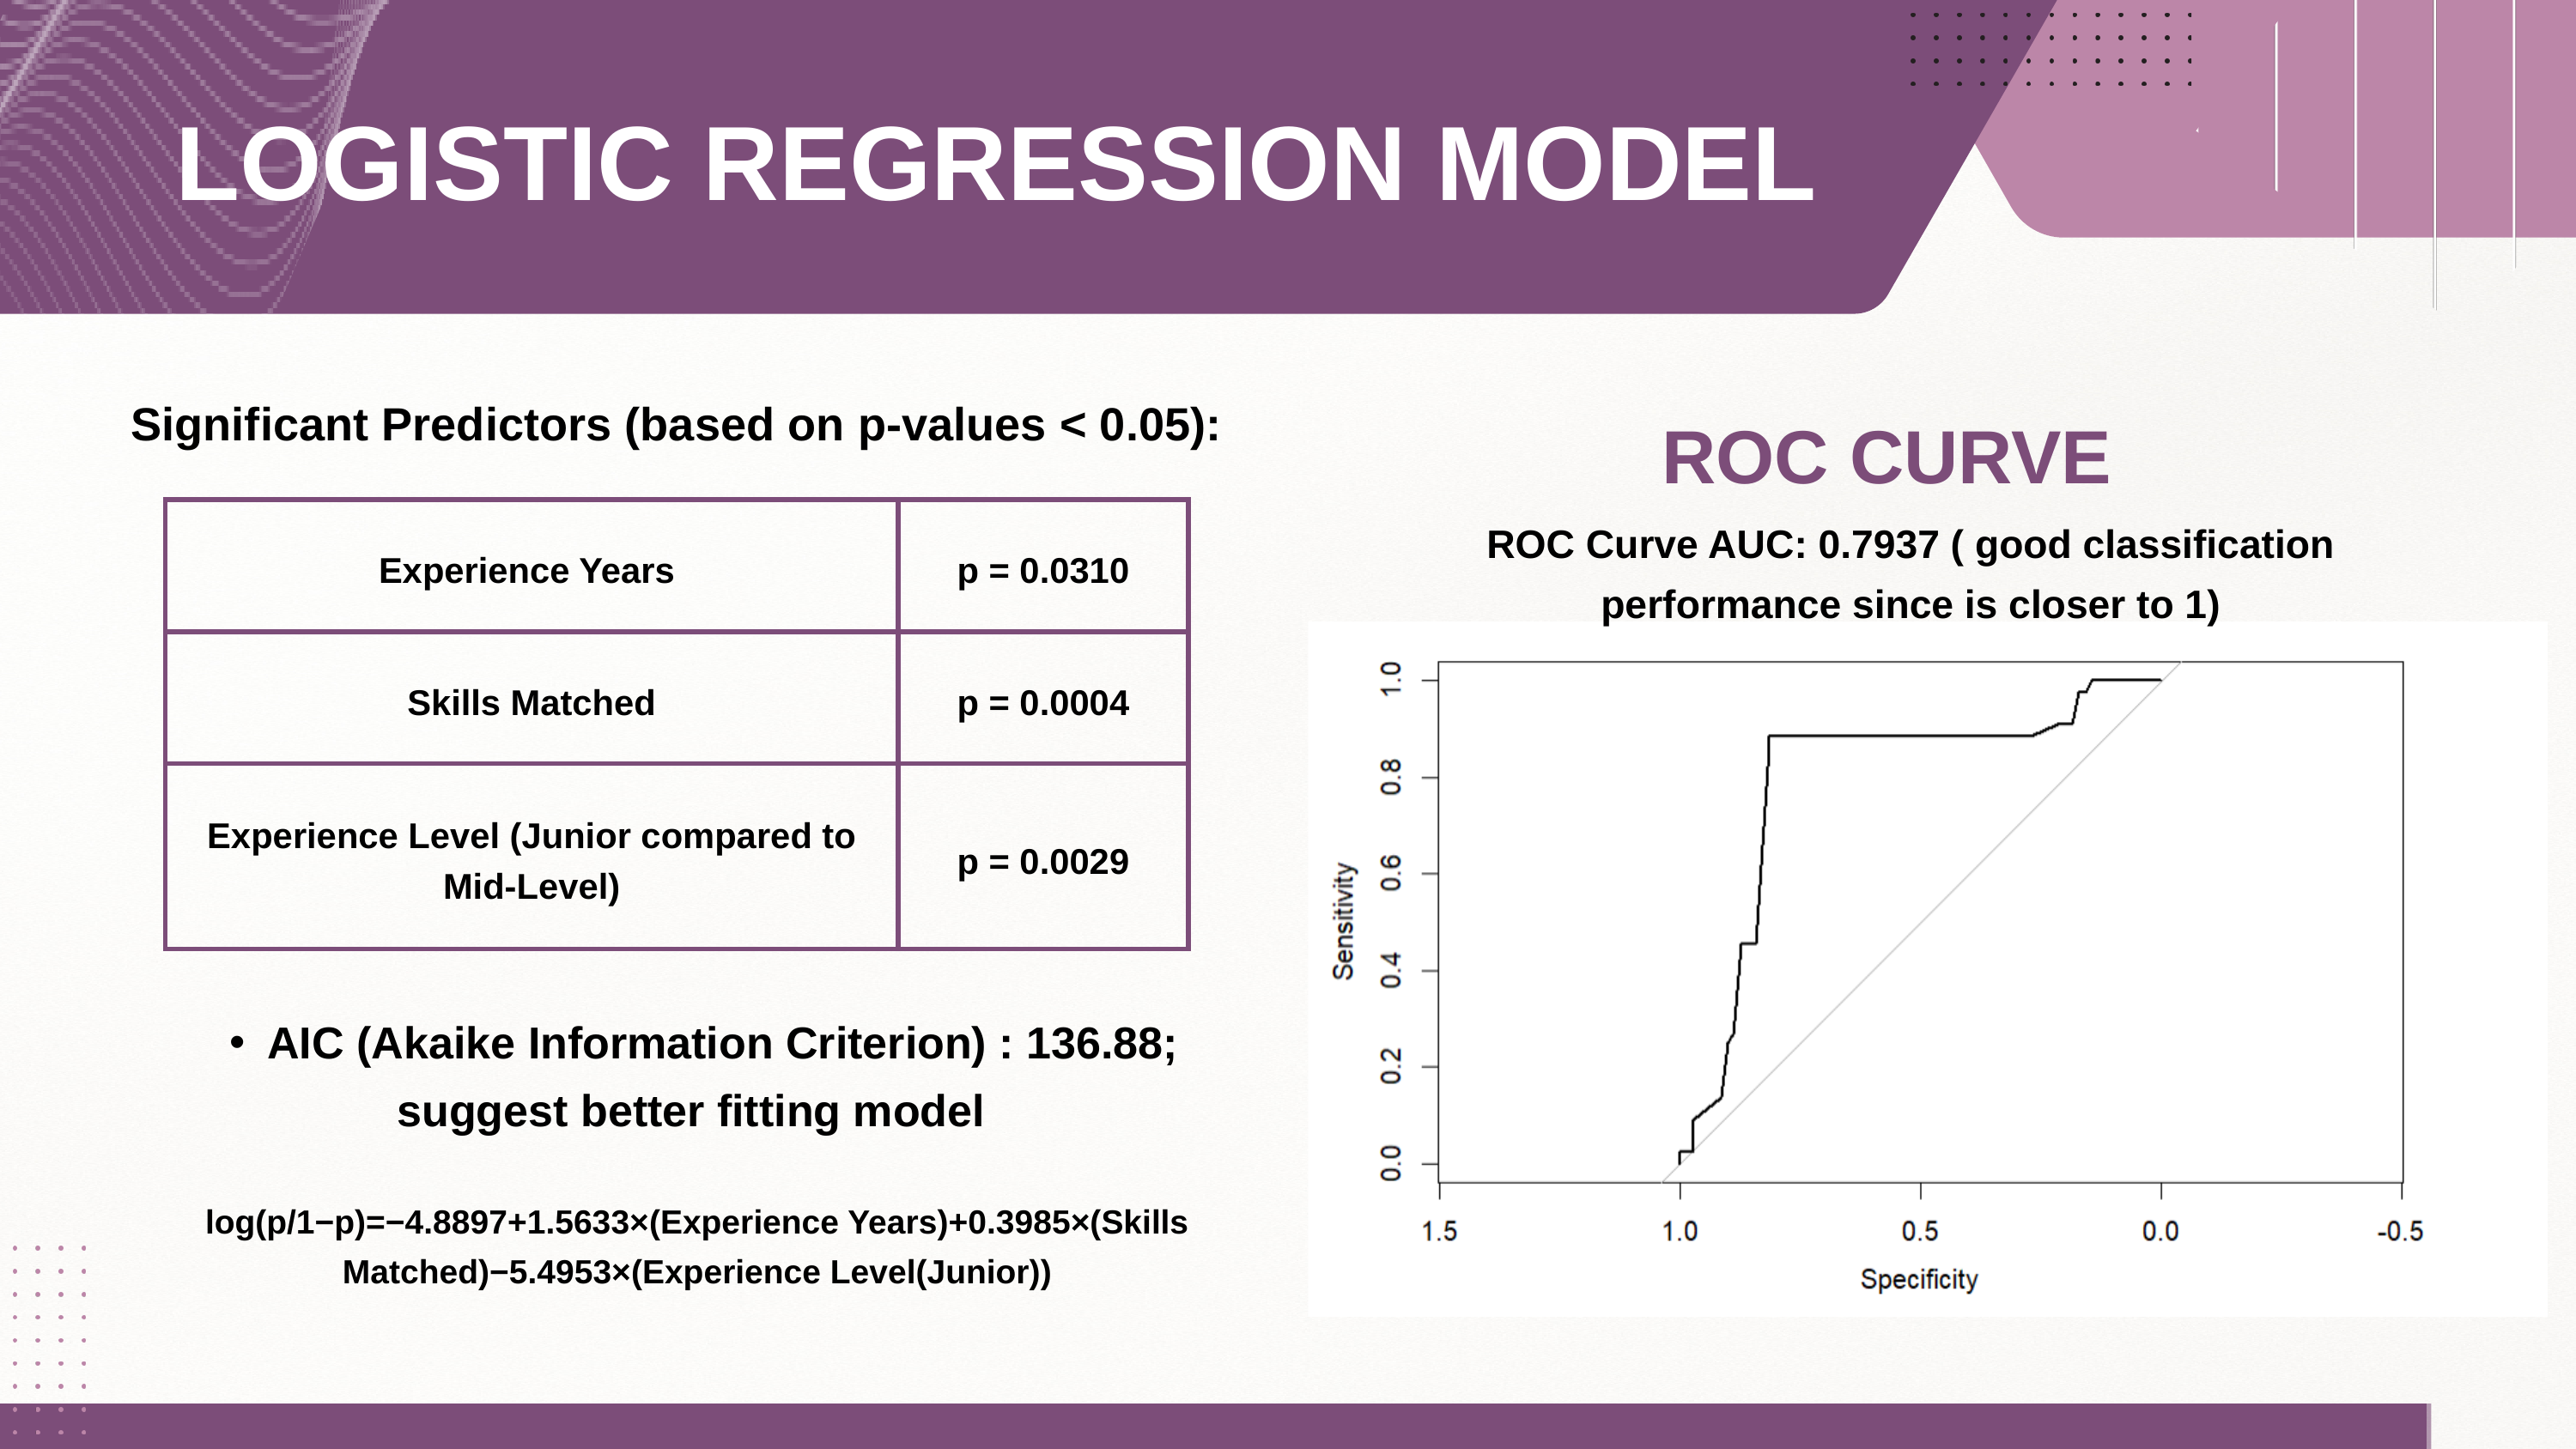

LOGISTIC REGRESSION MODEL
Significant Predictors (based on p-values < 0.05):
ROC CURVE
| Experience Years | p = 0.0310 |
| --- | --- |
| Skills Matched | p = 0.0004 |
| Experience Level (Junior compared to Mid-Level) | p = 0.0029 |
ROC Curve AUC: 0.7937 ( good classification performance since is closer to 1)

AIC (Akaike Information Criterion) : 136.88;
suggest better fitting model

log(p/1−p​)=−4.8897+1.5633×(Experience Years)+0.3985×(Skills Matched)−5.4953×(Experience Level(Junior)​)